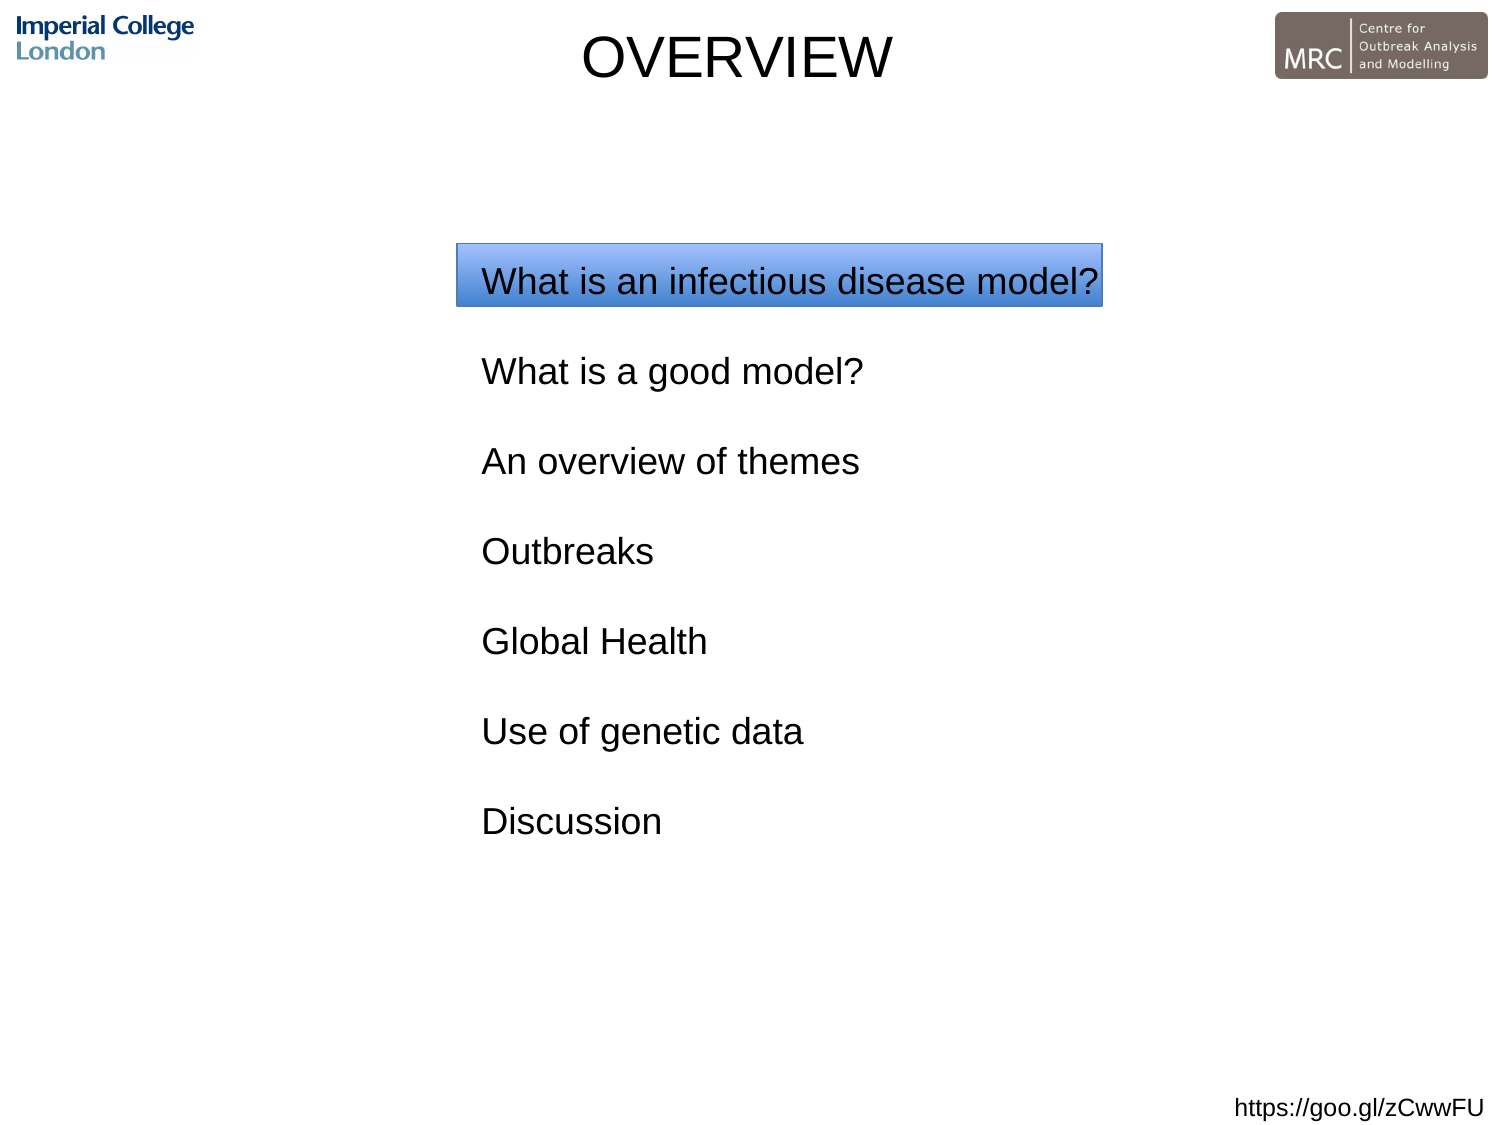

OVERVIEW

What is an infectious disease model?

What is a good model?

An overview of themes

Outbreaks

Global Health

Use of genetic data

Discussion